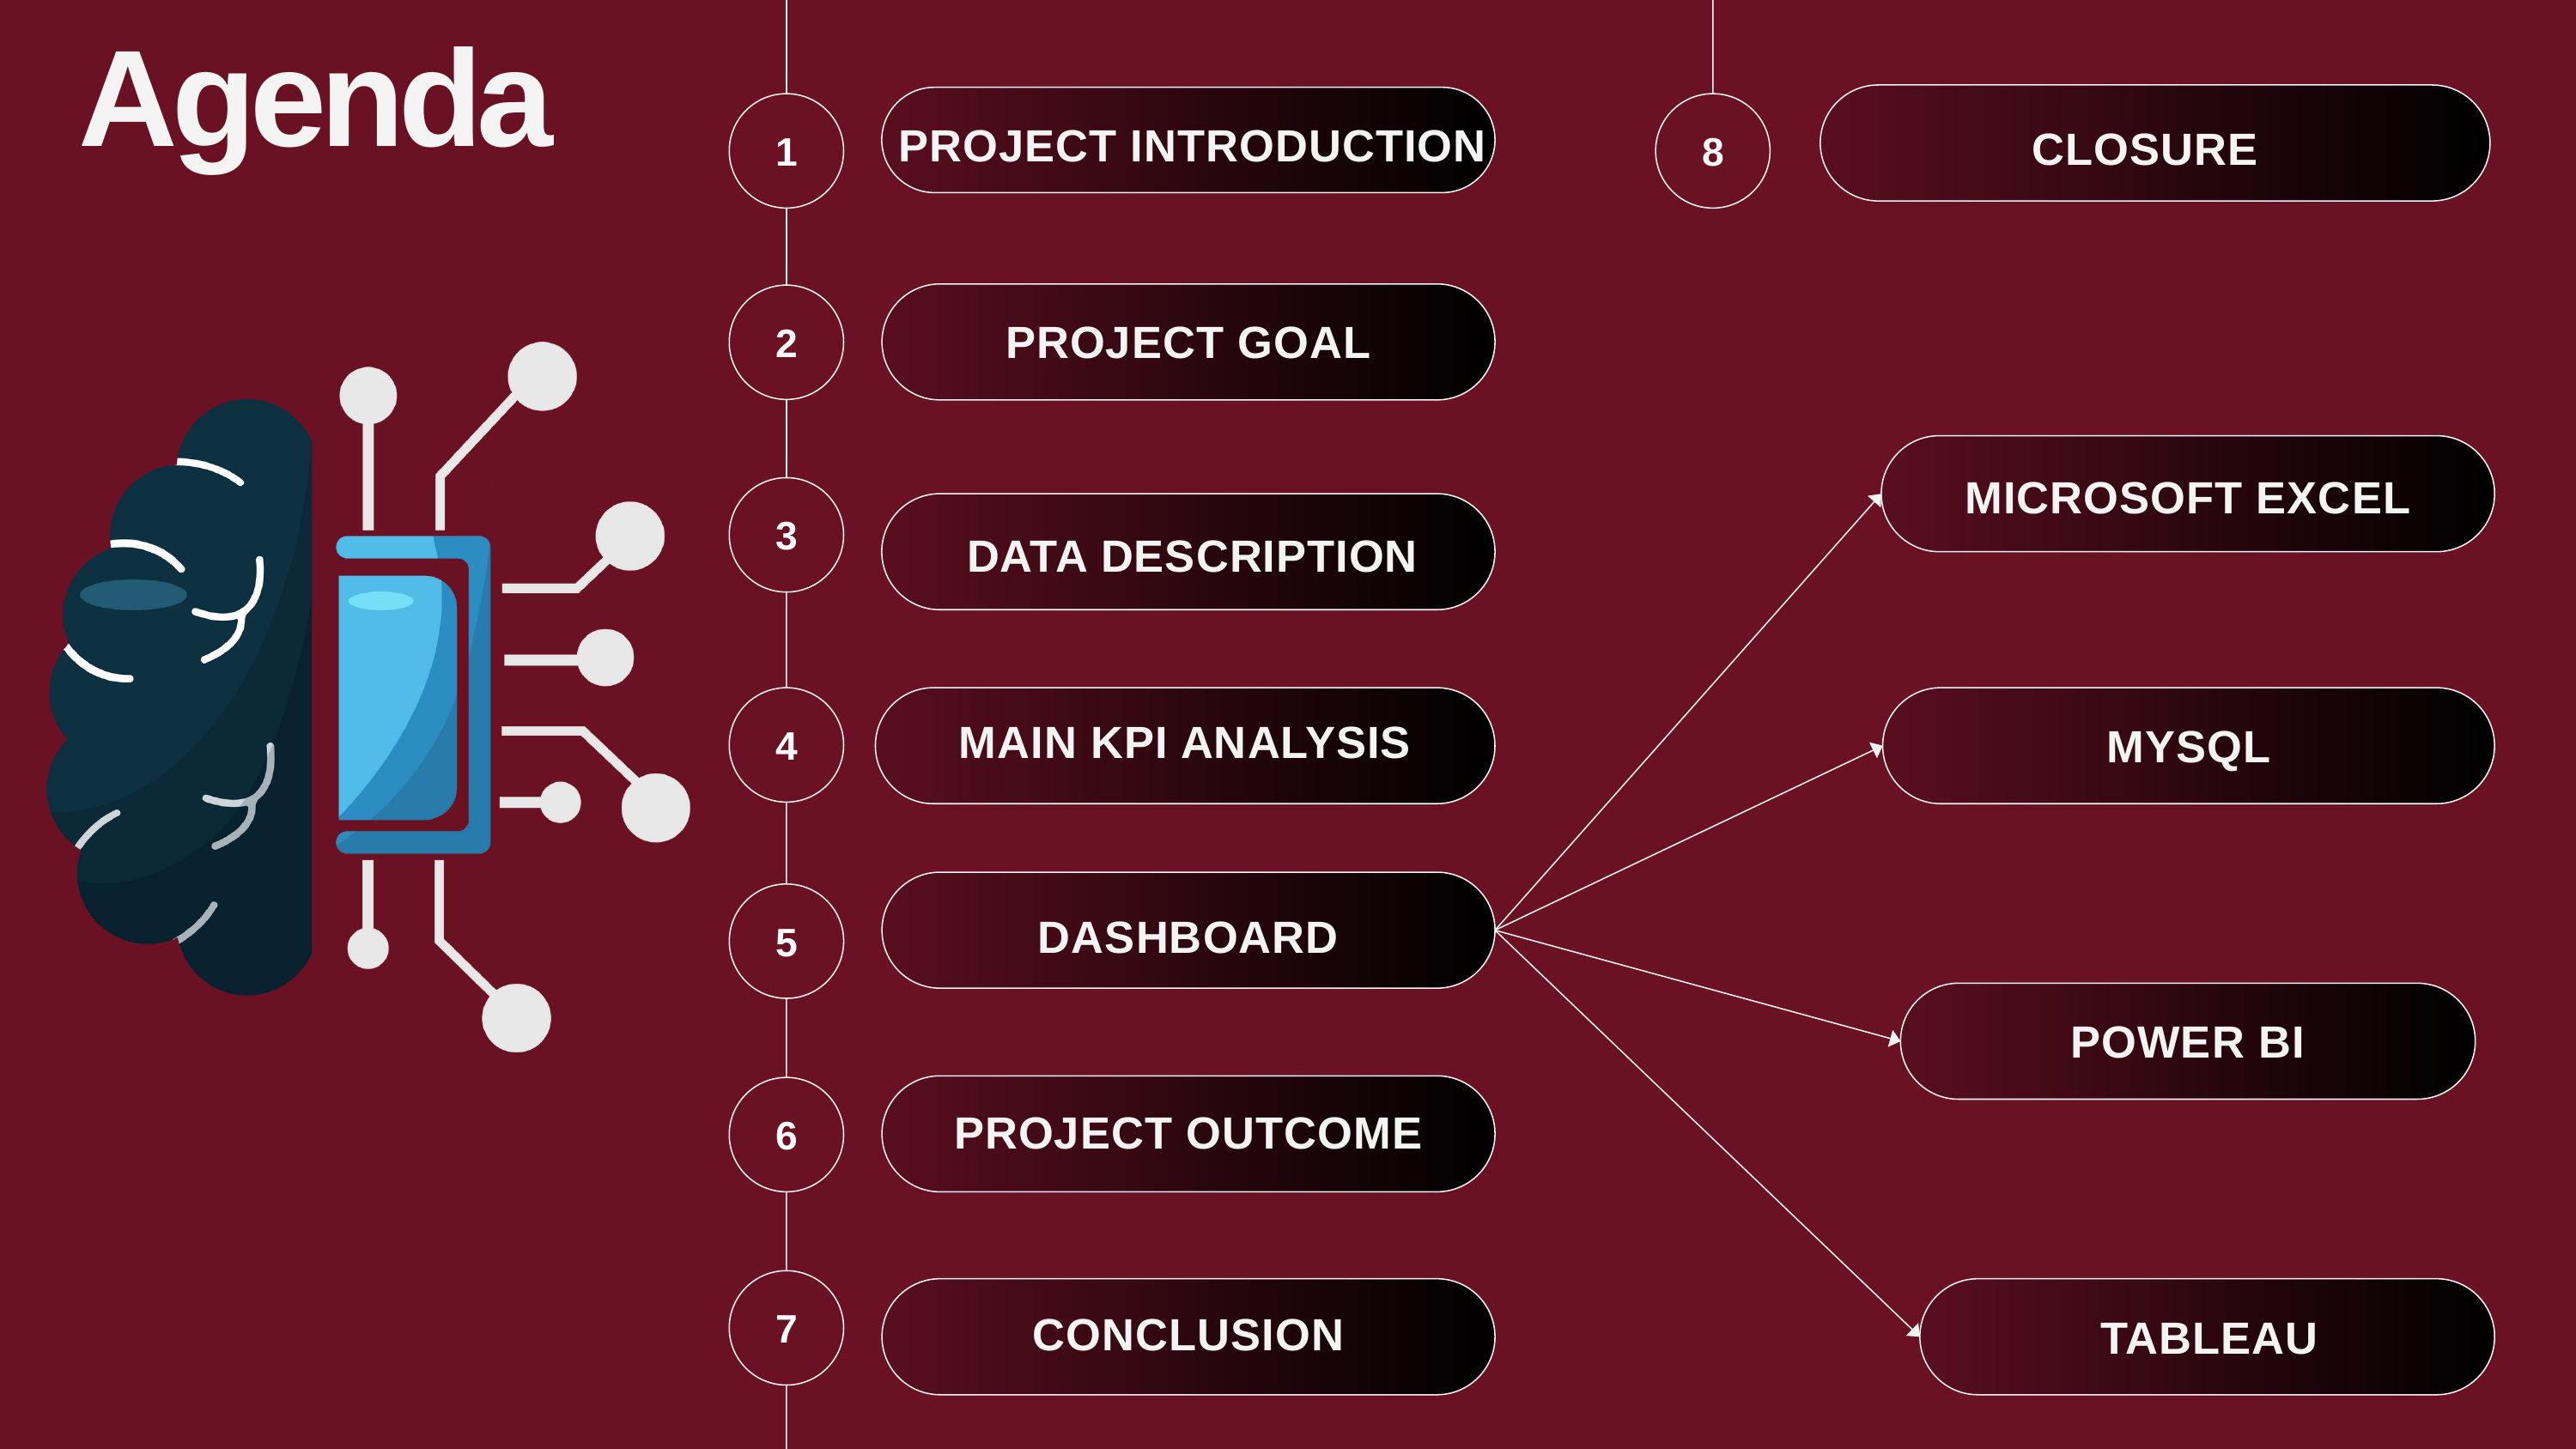

Agenda

CLOSURE

PROJECT INTRODUCTION

1

8

PROJECT GOAL

2

MICROSOFT EXCEL

DATA DESCRIPTION

3

MAIN KPI ANALYSIS

MYSQL

4

DASHBOARD

5

POWER BI

PROJECT OUTCOME

6

CONCLUSION

TABLEAU

7